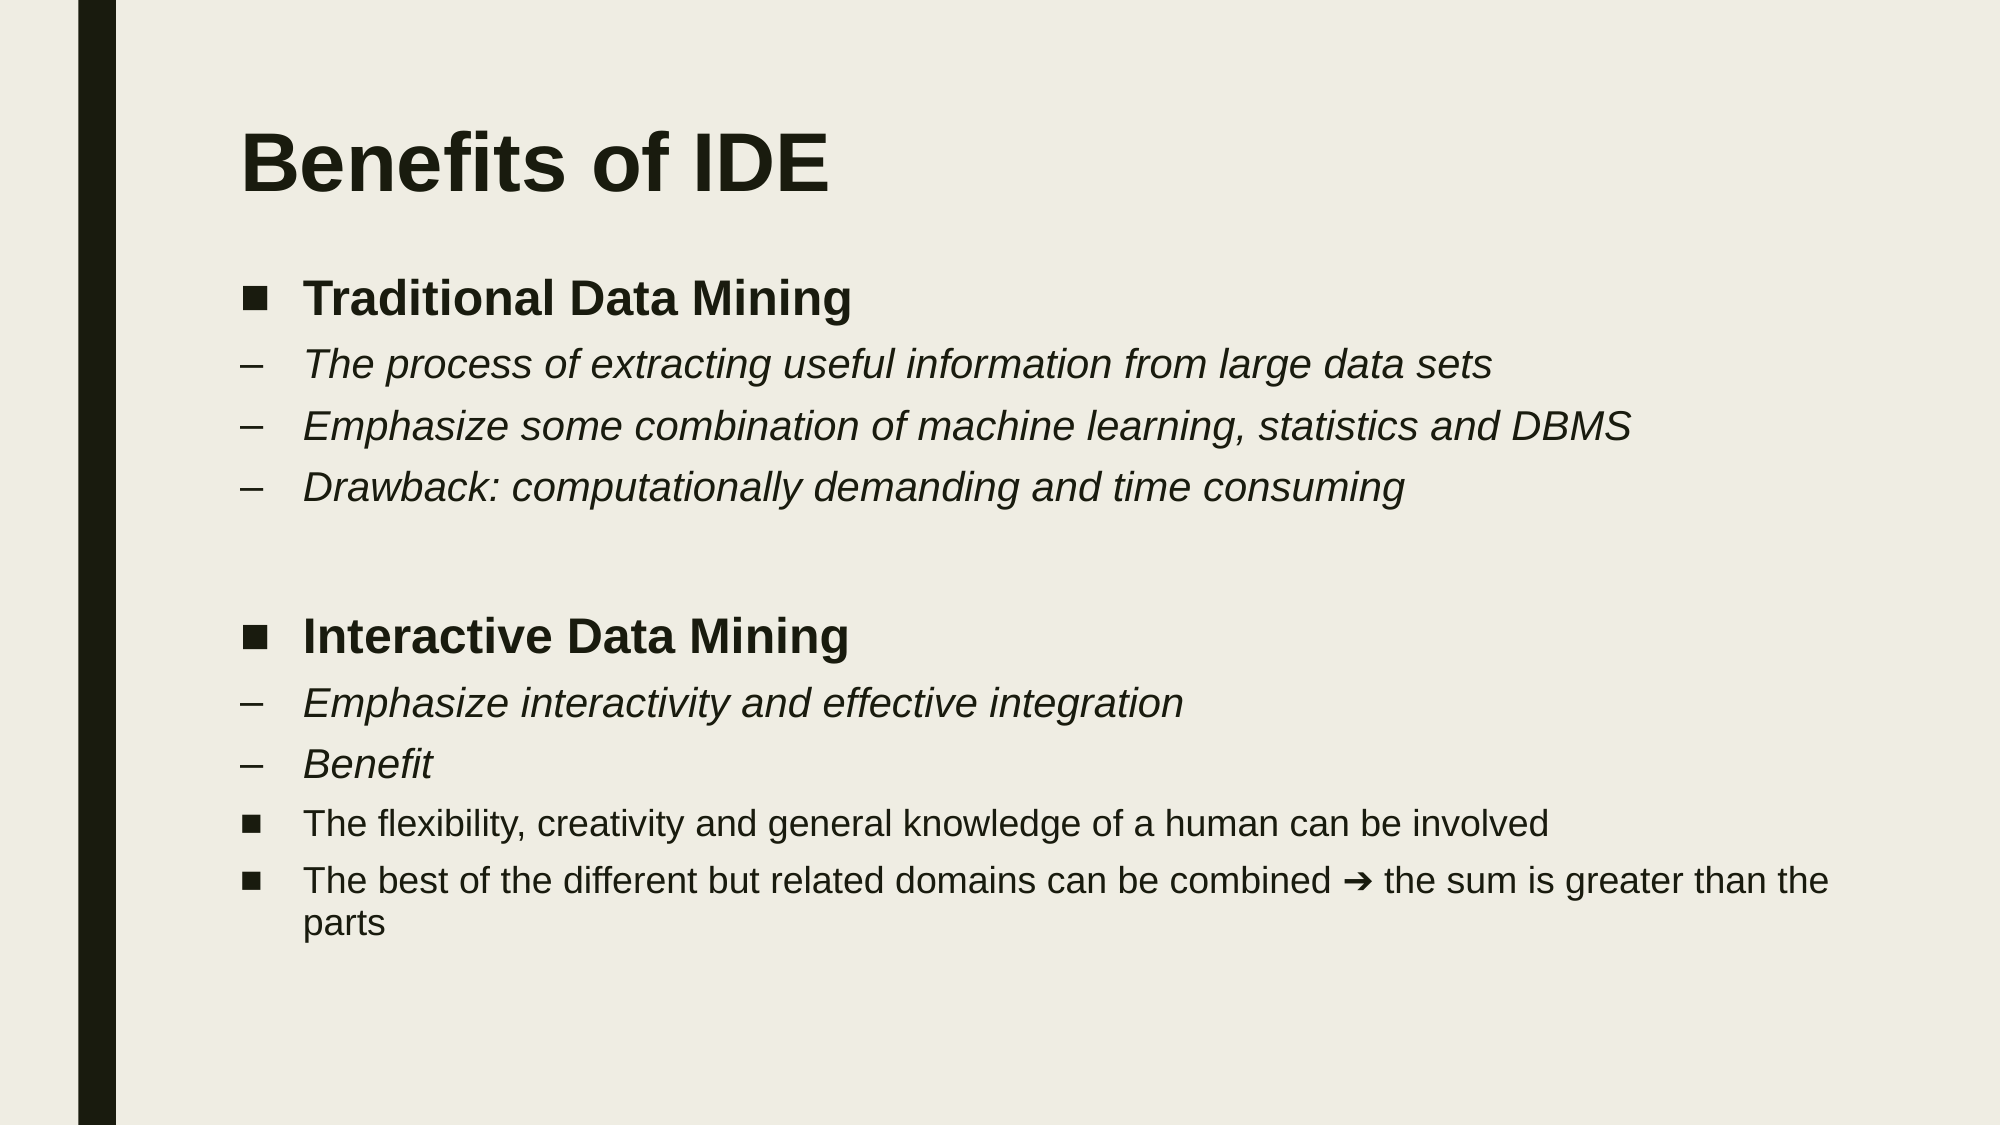

# Benefits of IDE
Traditional Data Mining
The process of extracting useful information from large data sets
Emphasize some combination of machine learning, statistics and DBMS
Drawback: computationally demanding and time consuming

Interactive Data Mining
Emphasize interactivity and effective integration
Benefit
The flexibility, creativity and general knowledge of a human can be involved
The best of the different but related domains can be combined ➔ the sum is greater than the parts